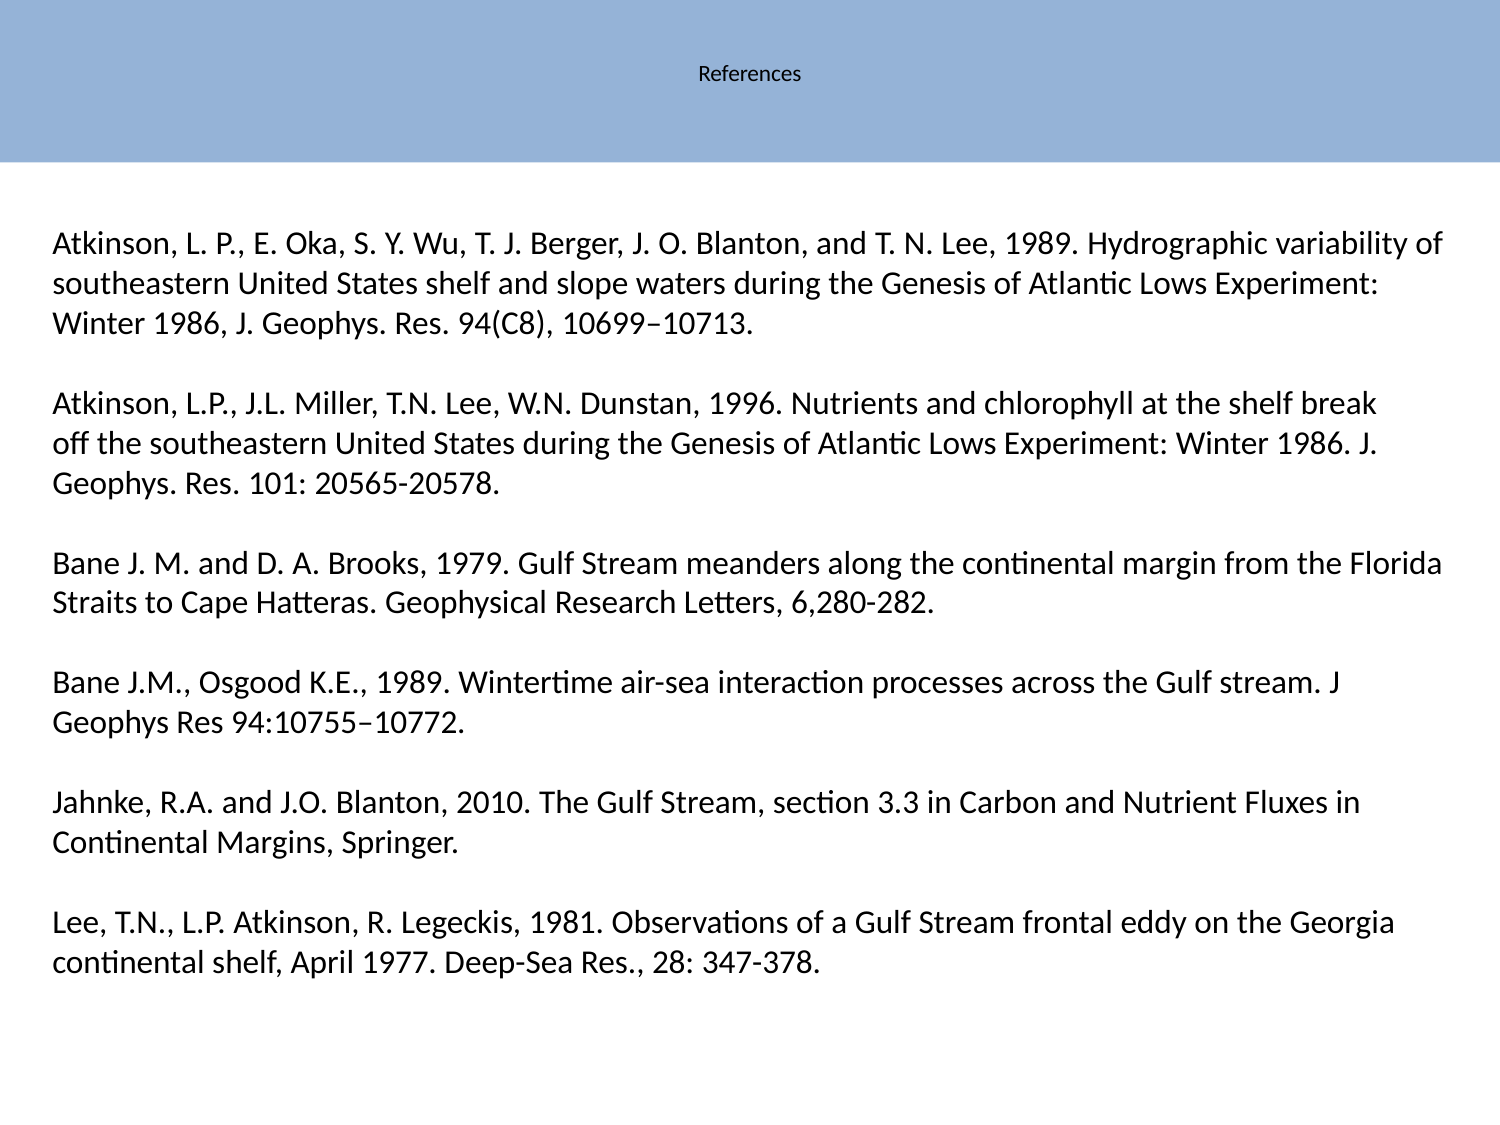

# References
Atkinson, L. P., E. Oka, S. Y. Wu, T. J. Berger, J. O. Blanton, and T. N. Lee, 1989. Hydrographic variability of southeastern United States shelf and slope waters during the Genesis of Atlantic Lows Experiment: Winter 1986, J. Geophys. Res. 94(C8), 10699–10713.

Atkinson, L.P., J.L. Miller, T.N. Lee, W.N. Dunstan, 1996. Nutrients and chlorophyll at the shelf break
off the southeastern United States during the Genesis of Atlantic Lows Experiment: Winter 1986. J.
Geophys. Res. 101: 20565-20578.

Bane J. M. and D. A. Brooks, 1979. Gulf Stream meanders along the continental margin from the Florida Straits to Cape Hatteras. Geophysical Research Letters, 6,280-282.

Bane J.M., Osgood K.E., 1989. Wintertime air-sea interaction processes across the Gulf stream. J Geophys Res 94:10755–10772.

Jahnke, R.A. and J.O. Blanton, 2010. The Gulf Stream, section 3.3 in Carbon and Nutrient Fluxes in Continental Margins, Springer.

Lee, T.N., L.P. Atkinson, R. Legeckis, 1981. Observations of a Gulf Stream frontal eddy on the Georgia
continental shelf, April 1977. Deep-Sea Res., 28: 347-378.